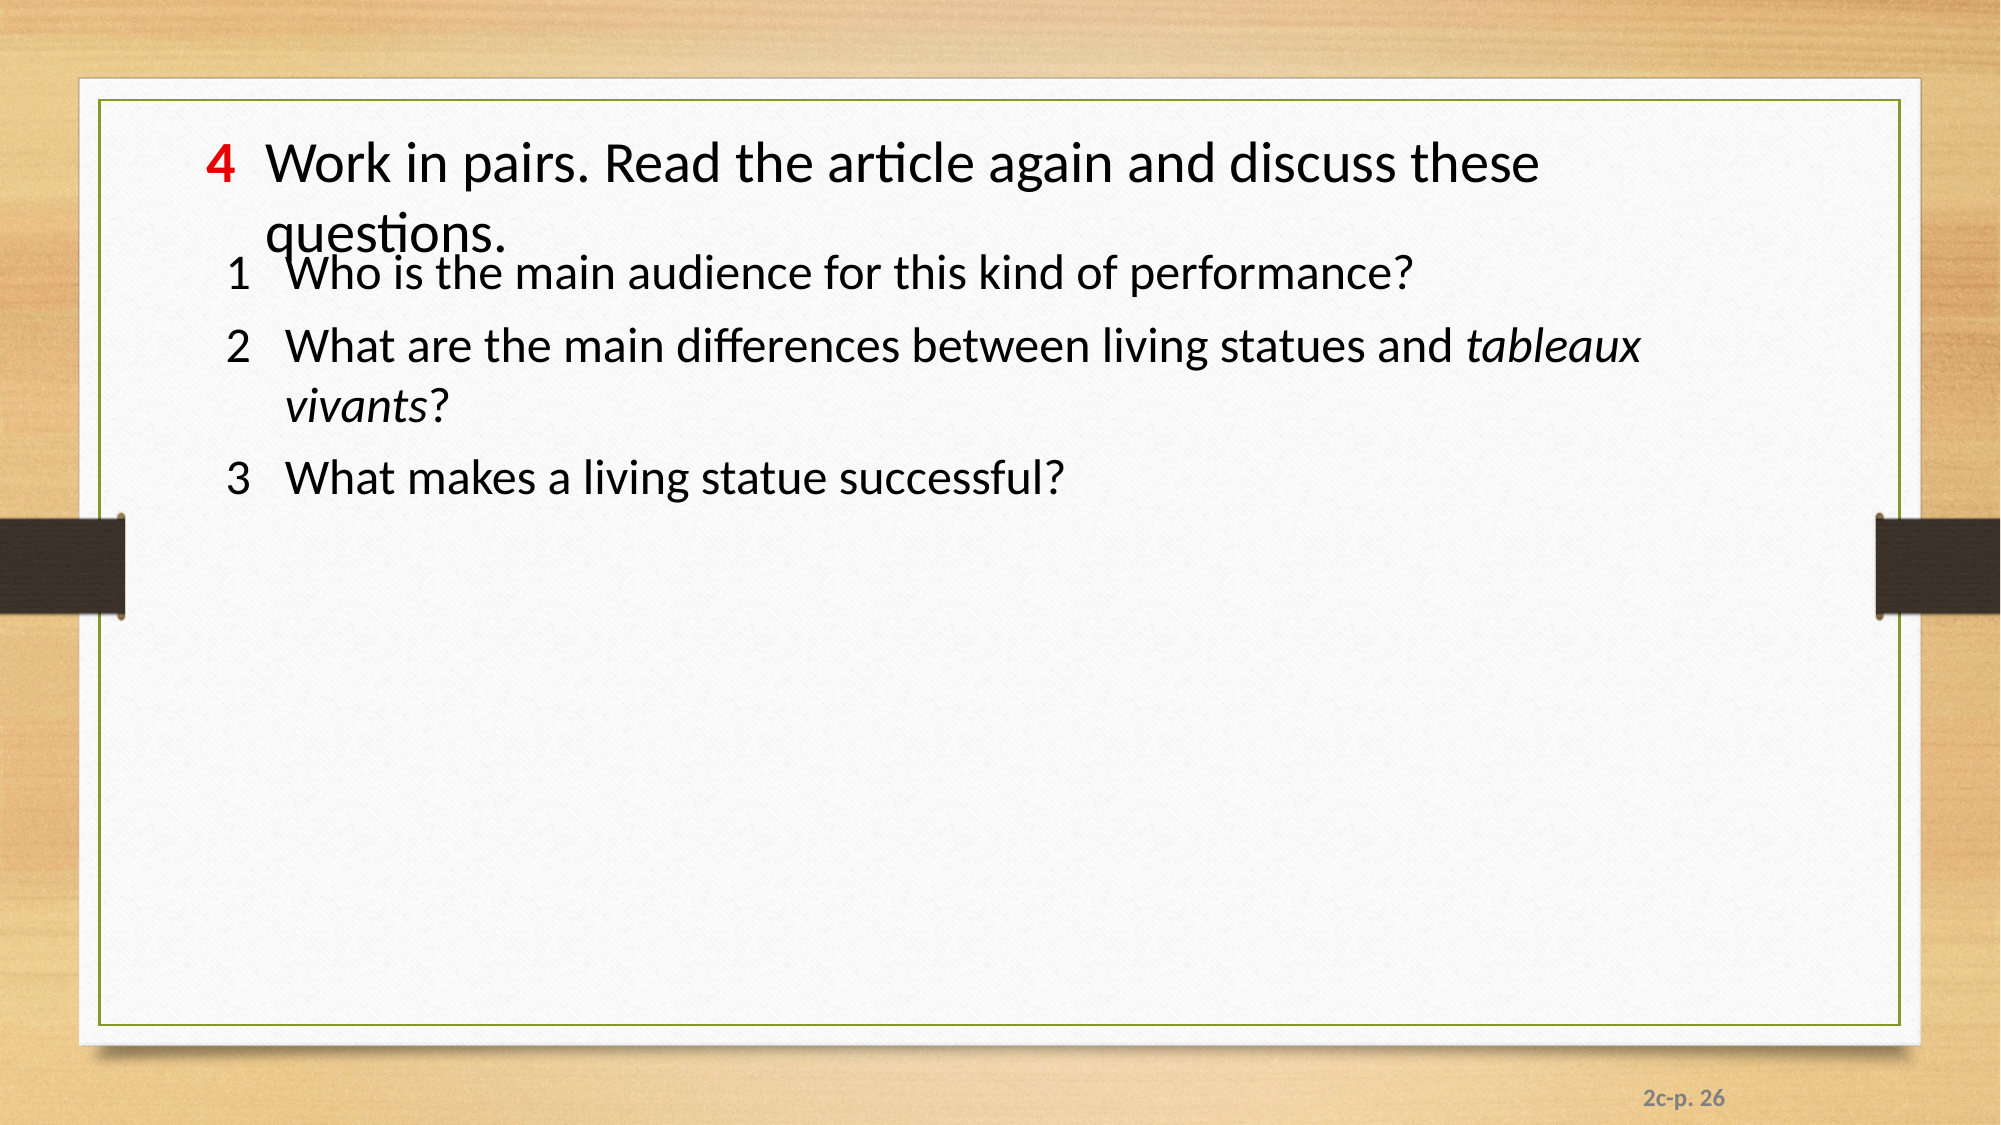

4	Work in pairs. Read the article again and discuss these questions.
1 	Who is the main audience for this kind of performance?
2	What are the main differences between living statues and tableaux vivants?
3	What makes a living statue successful?
2c-p. 26